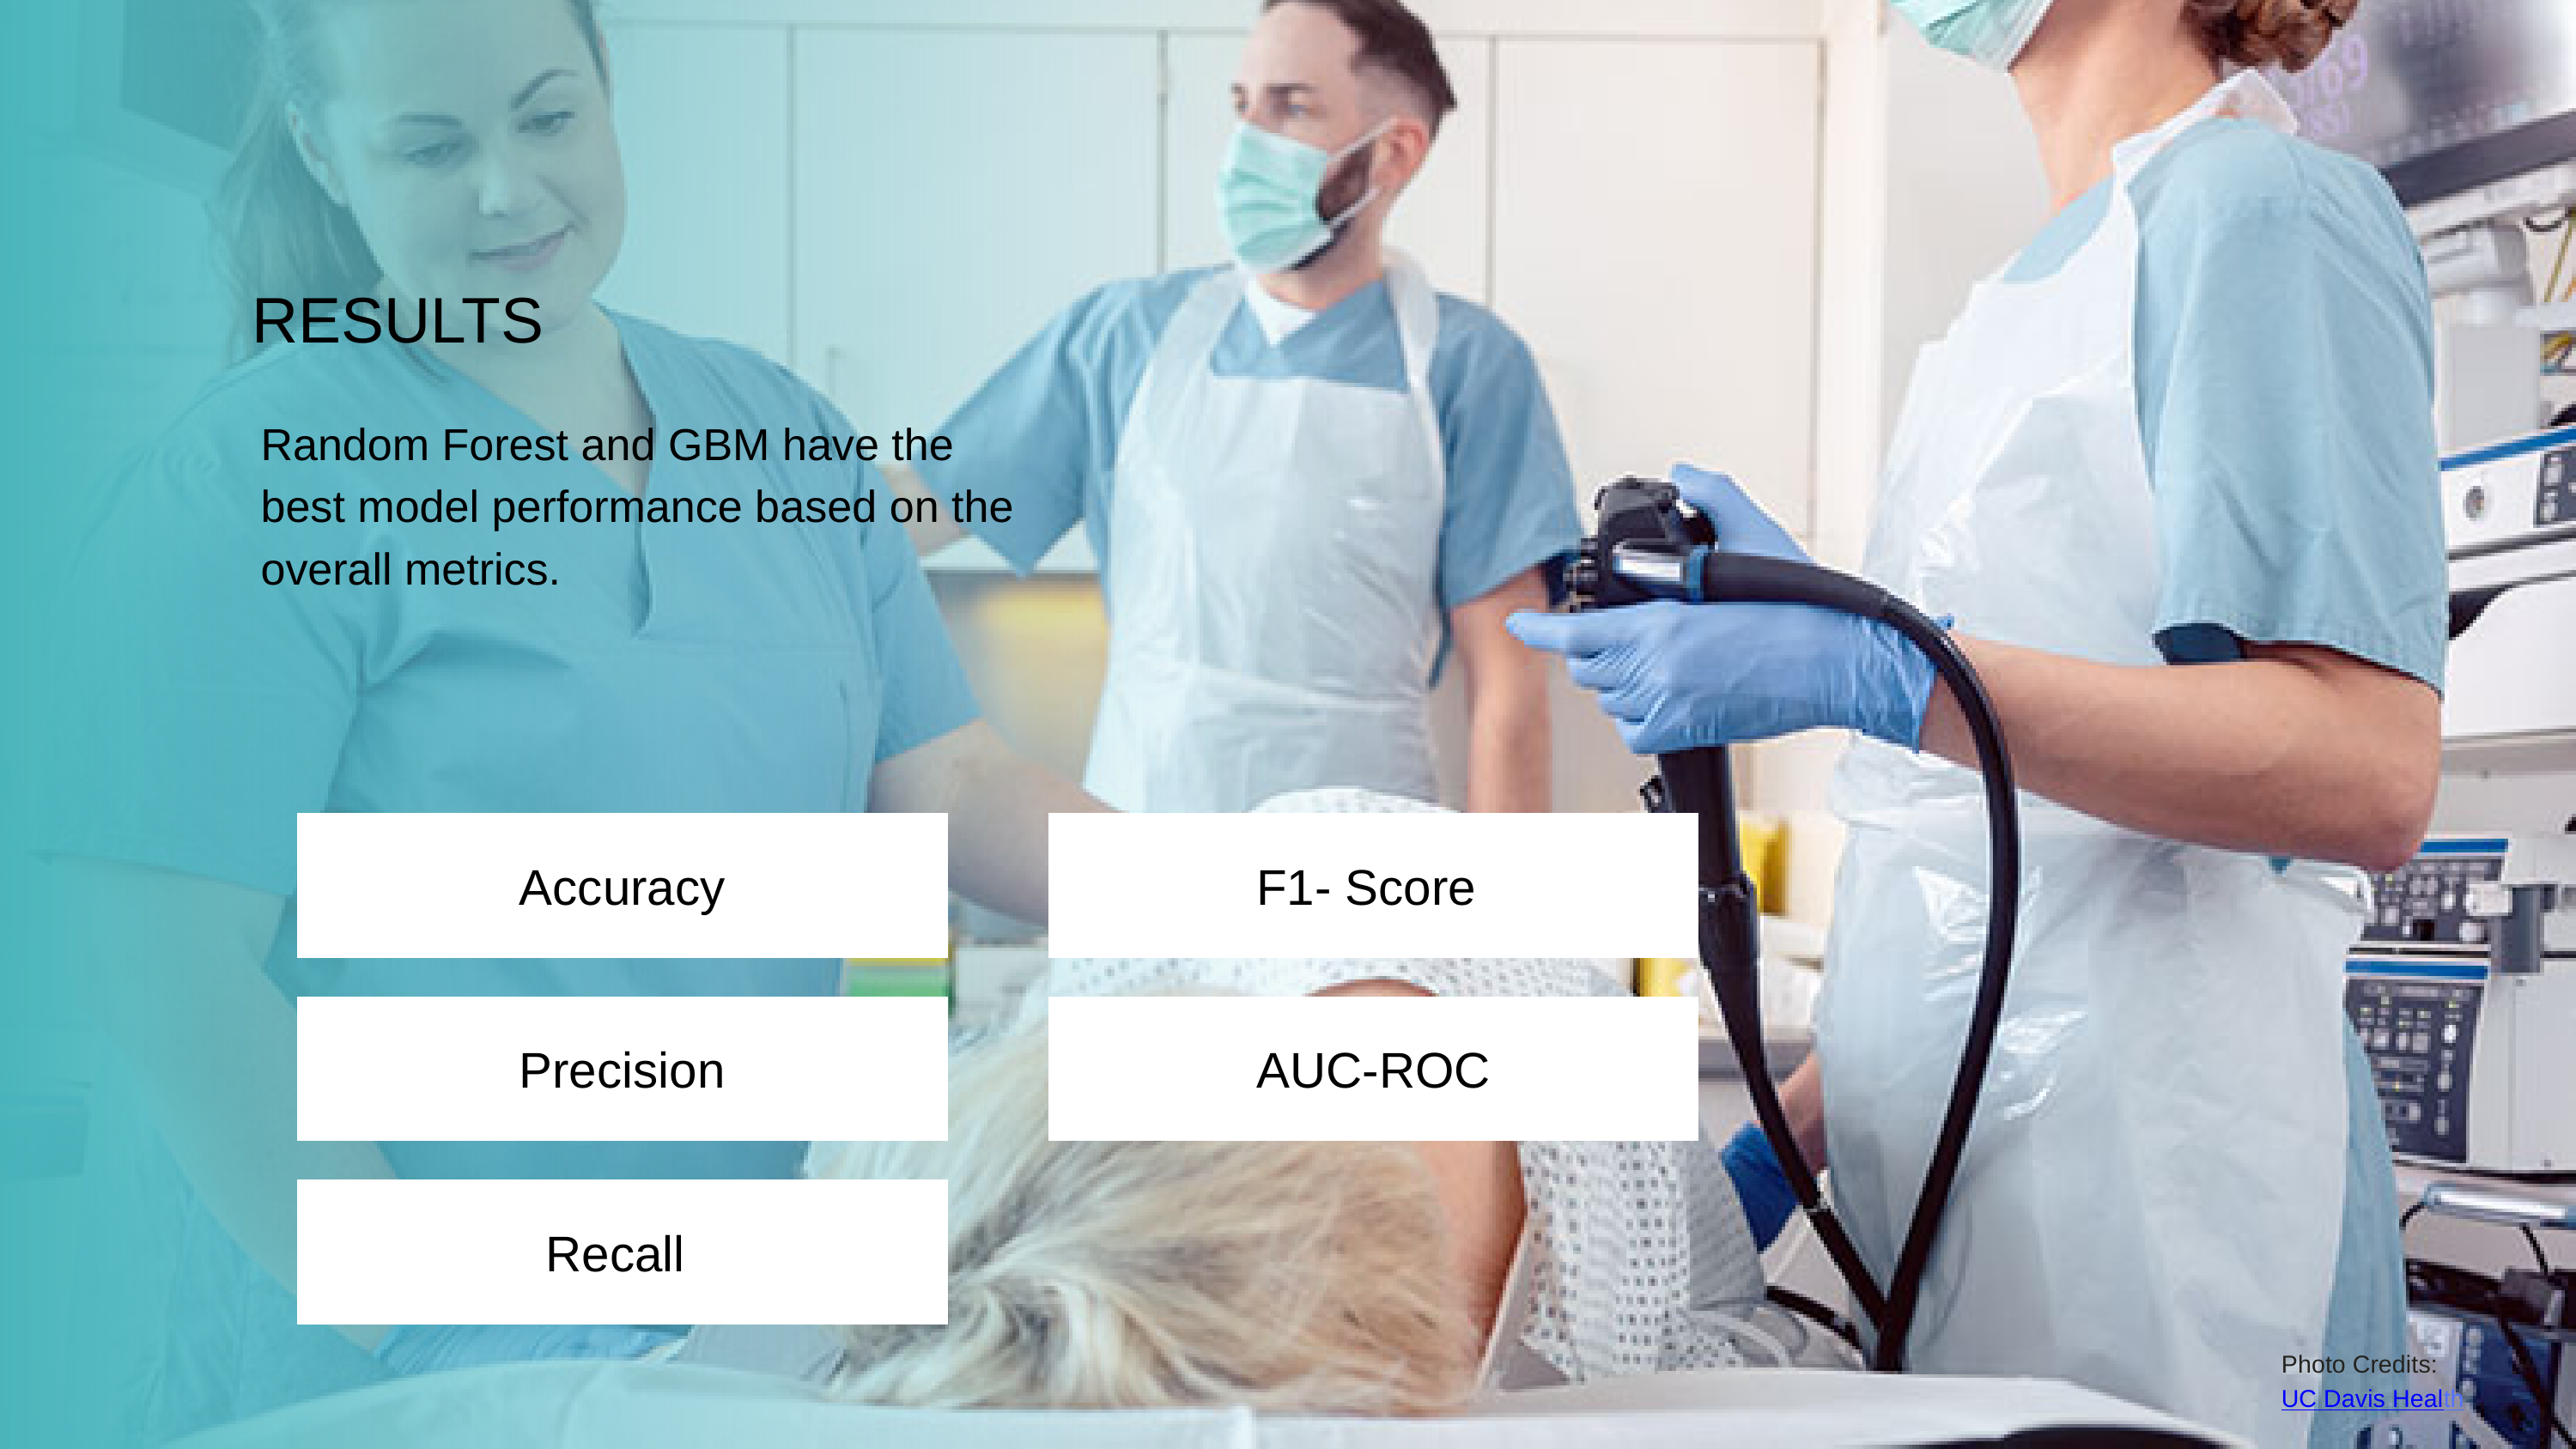

RESULTS
Random Forest and GBM have the best model performance based on the overall metrics.

Accuracy
F1- Score

Precision
AUC-ROC

Recall
Photo Credits:UC Davis Health